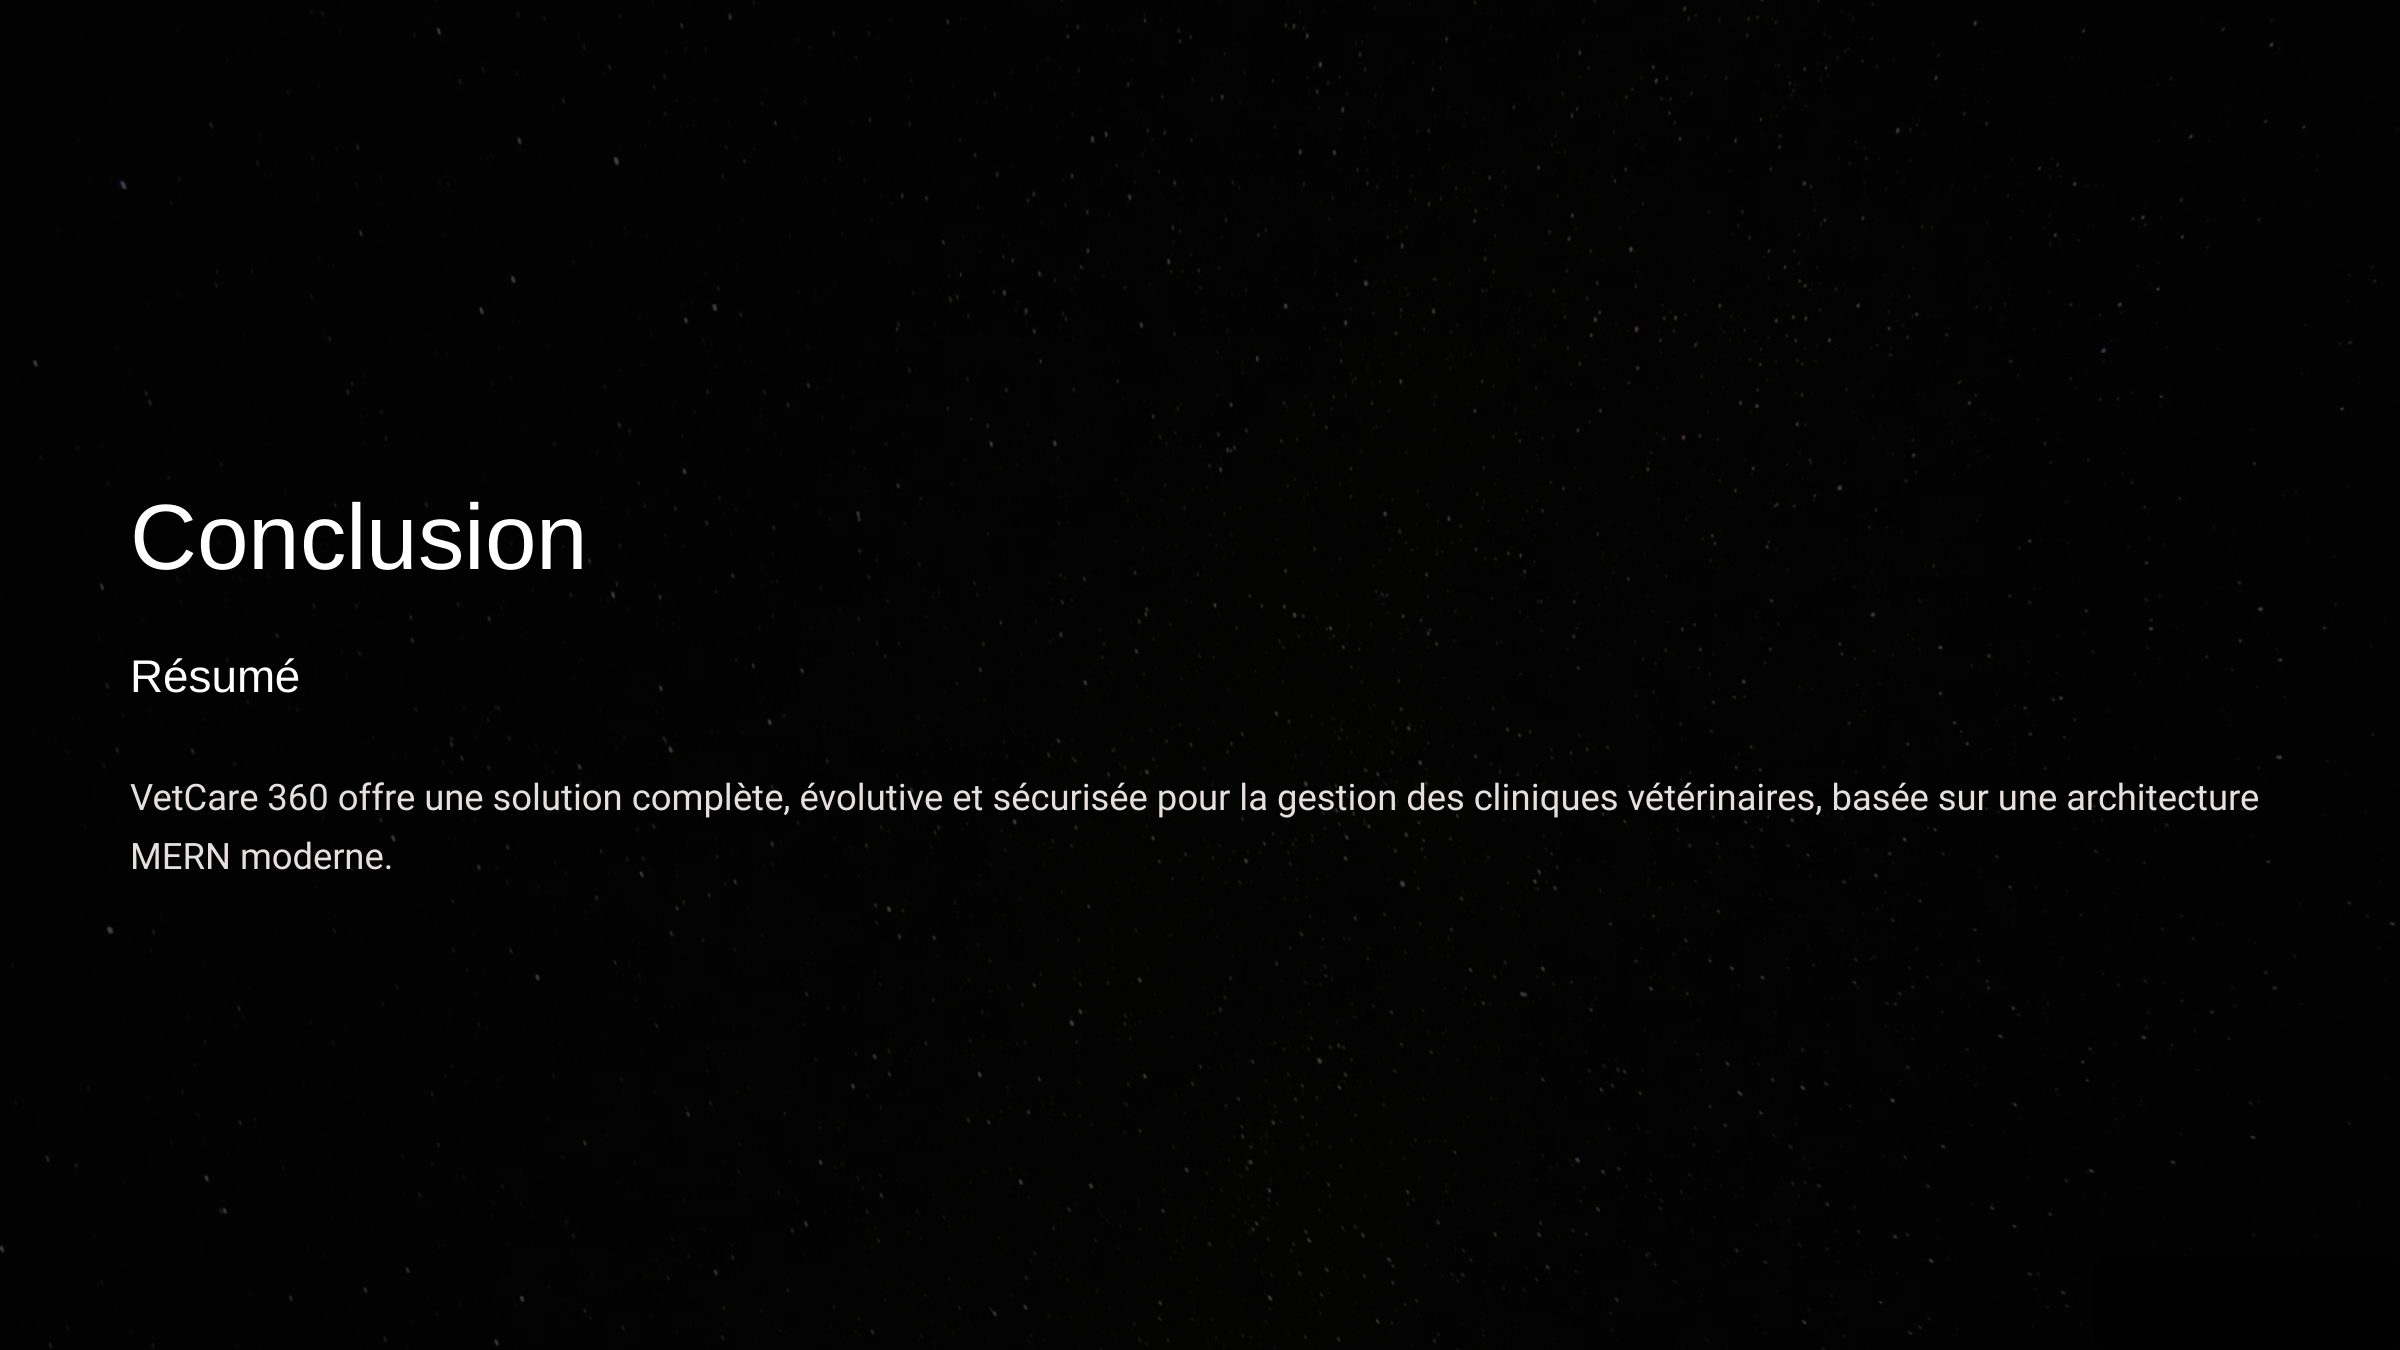

Conclusion
Résumé
VetCare 360 offre une solution complète, évolutive et sécurisée pour la gestion des cliniques vétérinaires, basée sur une architecture MERN moderne.